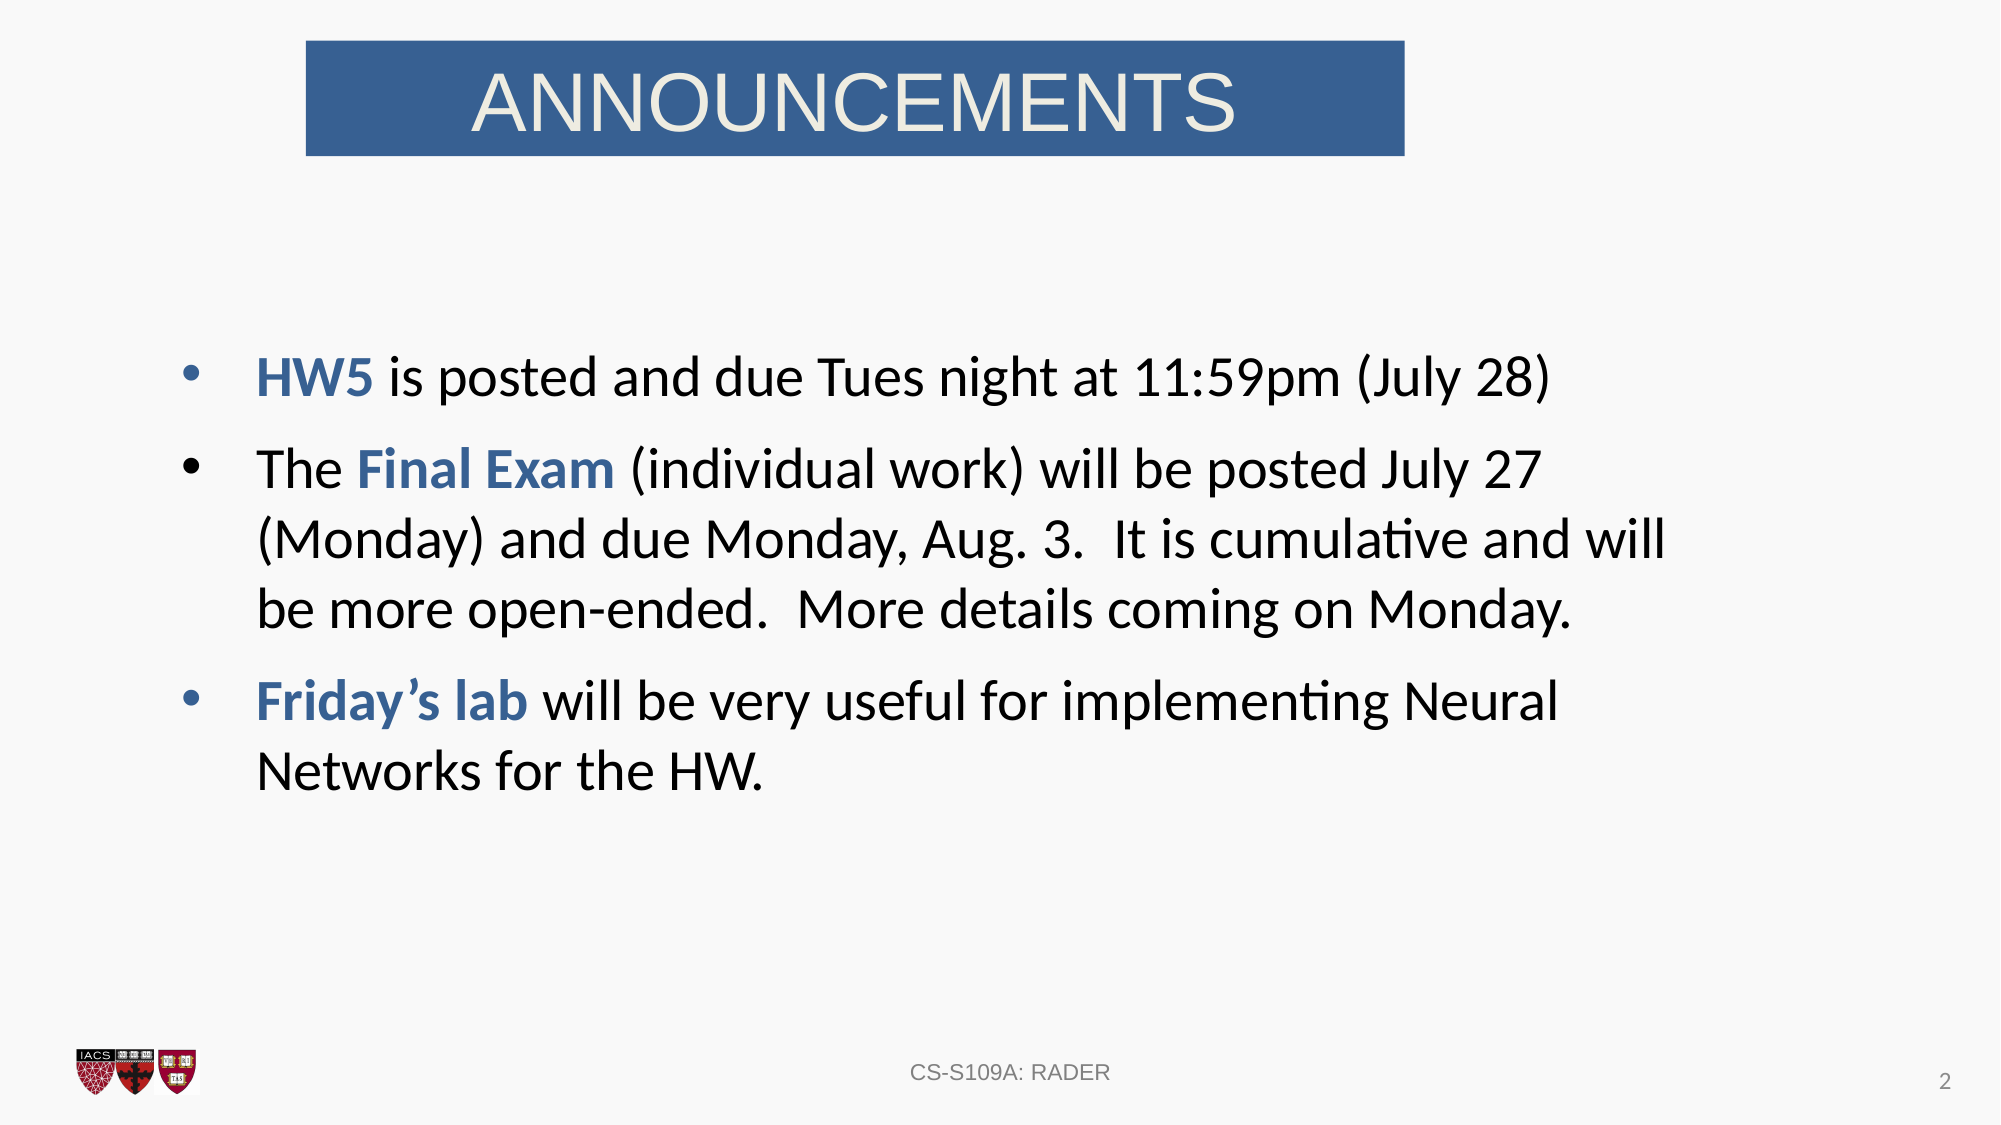

ANNOUNCEMENTS
HW5 is posted and due Tues night at 11:59pm (July 28)
The Final Exam (individual work) will be posted July 27 (Monday) and due Monday, Aug. 3.  It is cumulative and will be more open-ended.  More details coming on Monday.
Friday’s lab will be very useful for implementing Neural Networks for the HW.

2